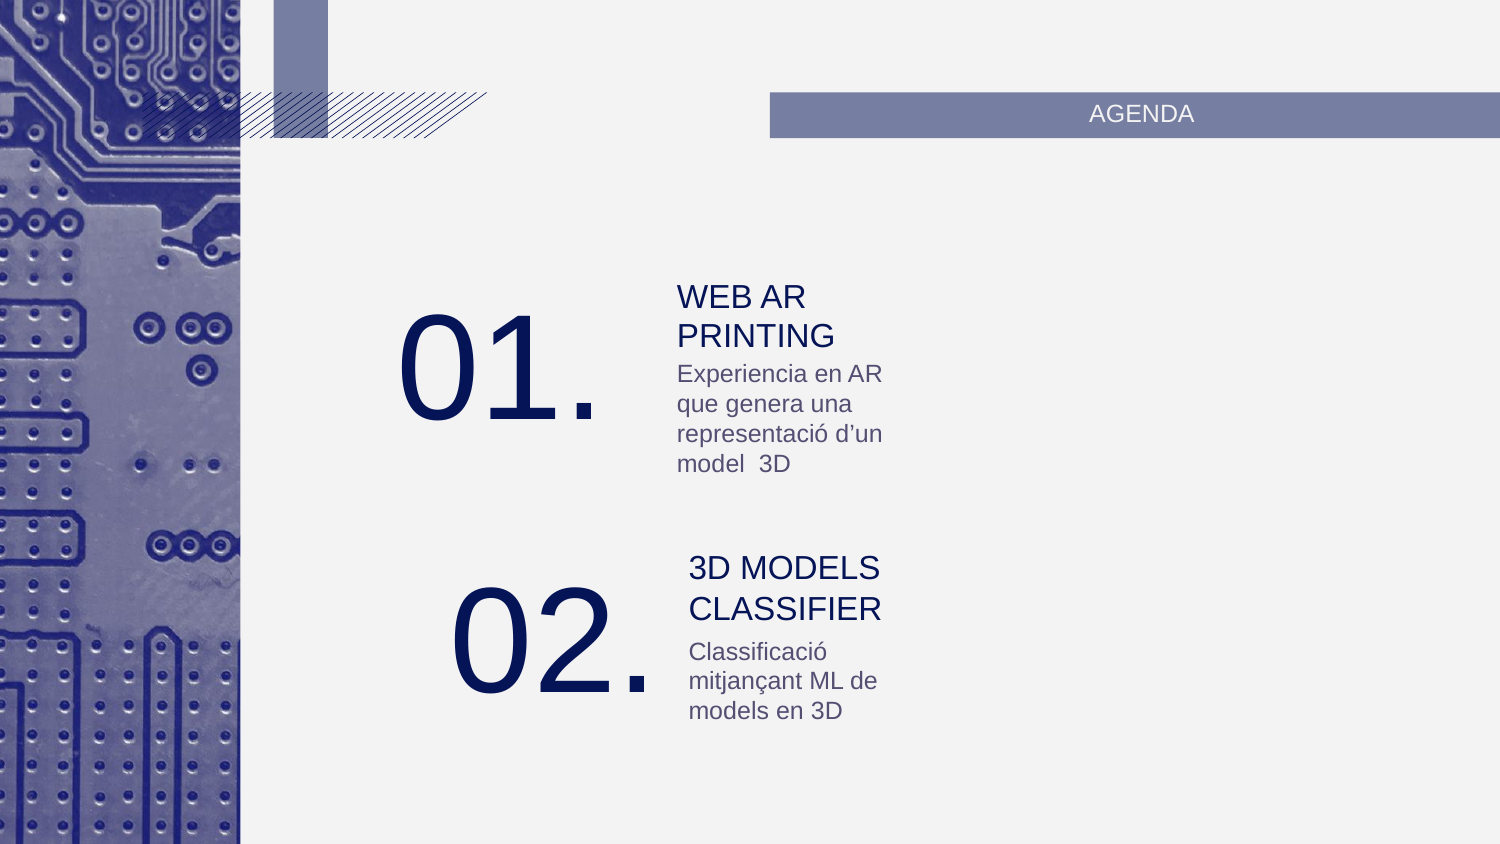

# AGENDA
WEB AR PRINTING
01.
Experiencia en AR que genera una representació d’un model  3D
3D MODELS CLASSIFIER
02.
Classificació mitjançant ML de models en 3D